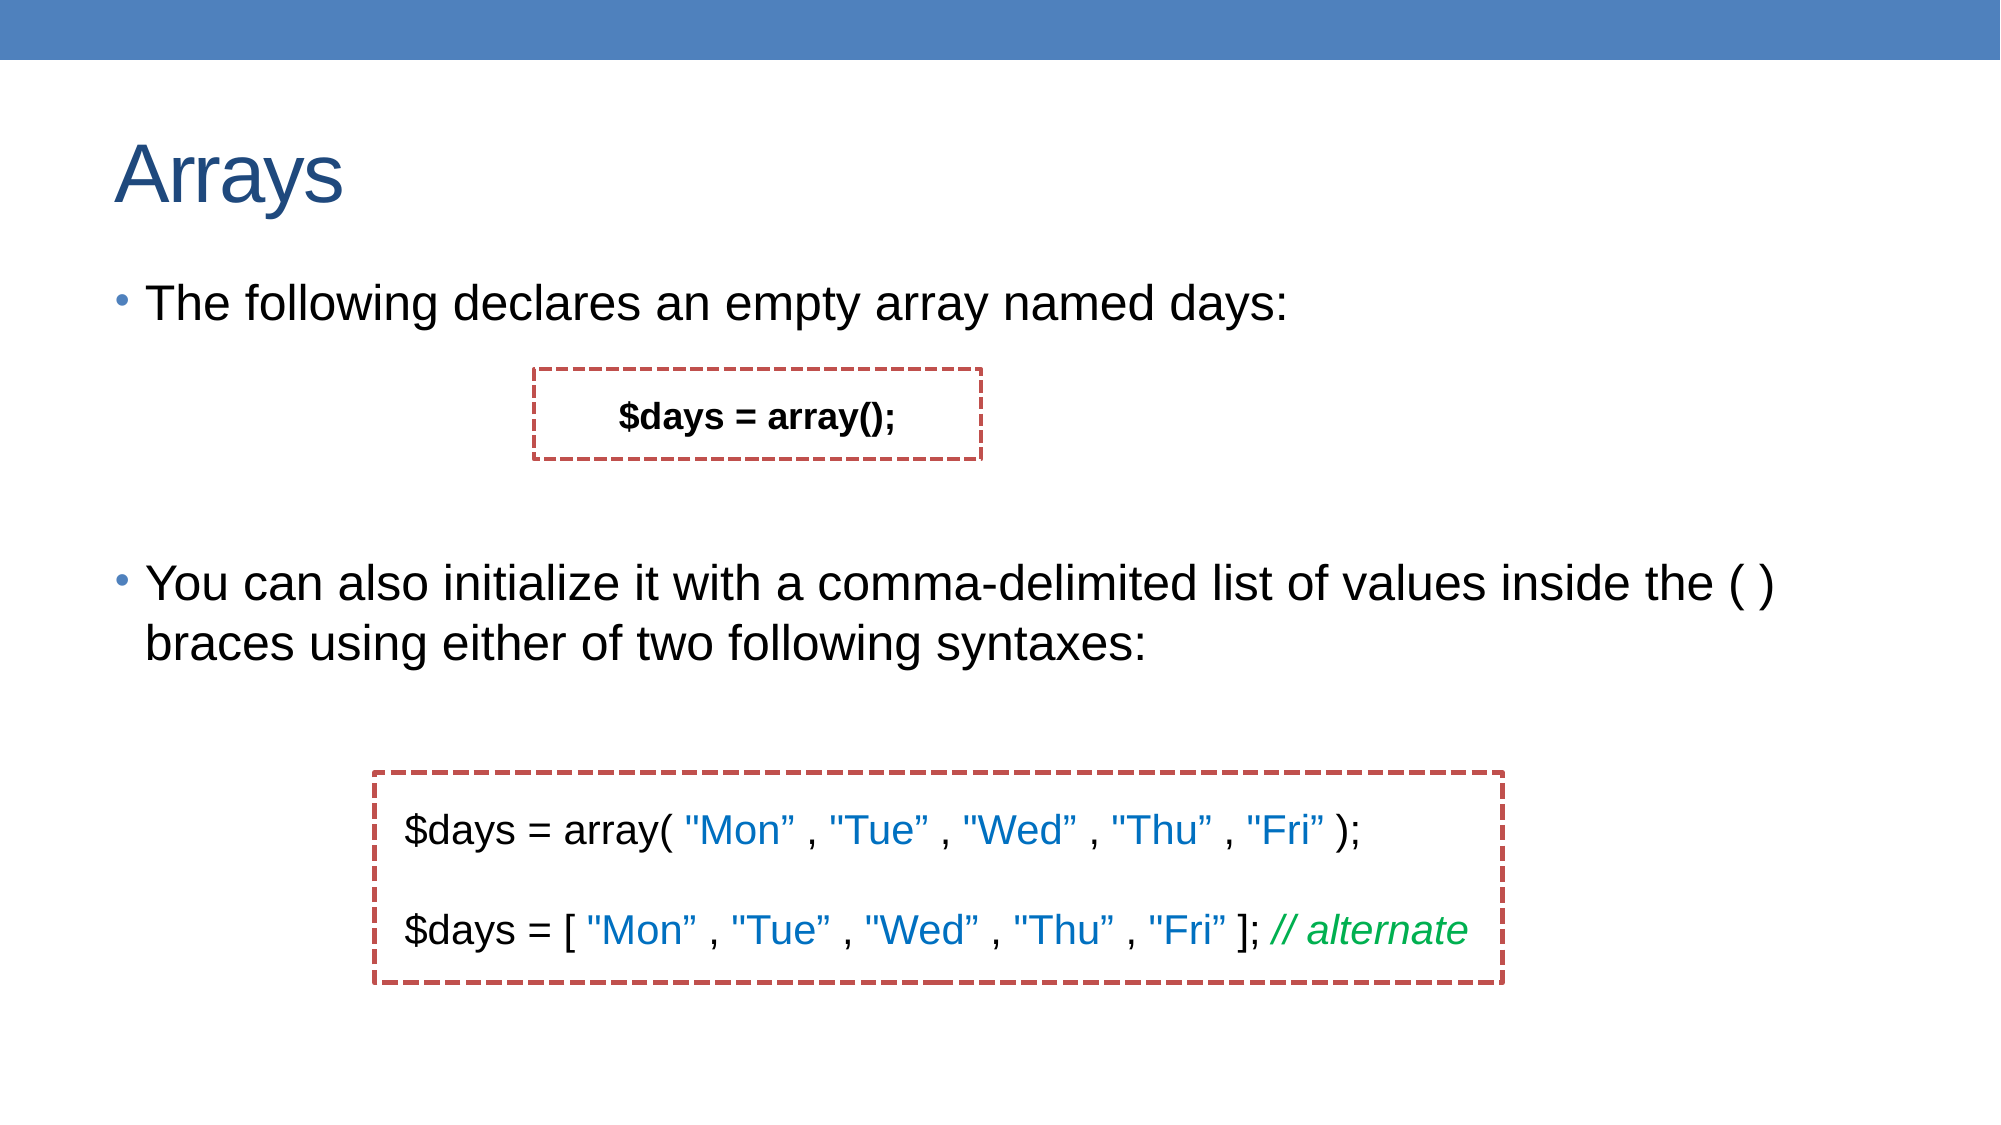

# Arrays
The following declares an empty array named days:

You can also initialize it with a comma-delimited list of values inside the ( ) braces using either of two following syntaxes:

$days = array();
$days = array( "Mon” , "Tue” , "Wed” , "Thu” , "Fri” );

$days = [ "Mon” , "Tue” , "Wed” , "Thu” , "Fri” ]; // alternate